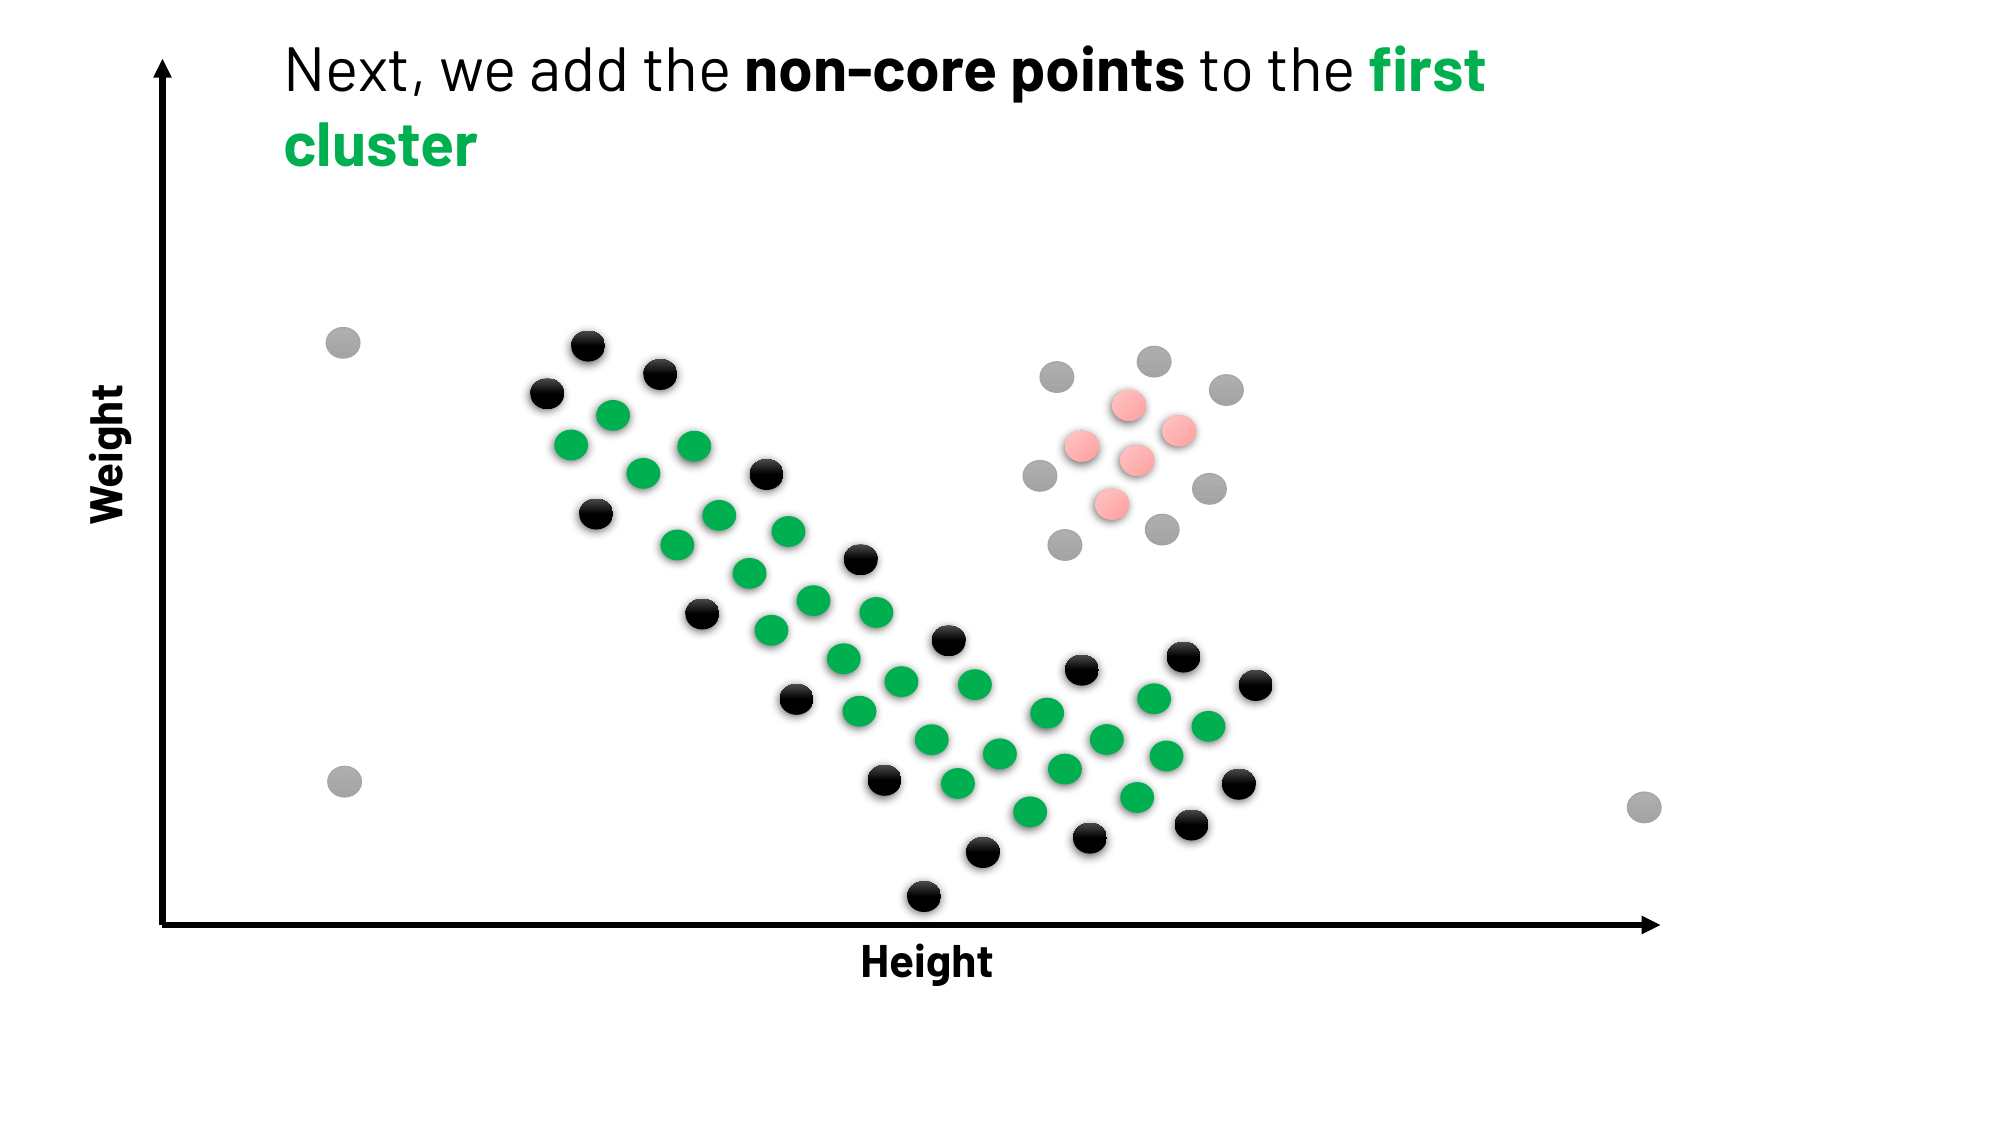

Next, we add the non-core points to the first cluster

Weight

Height